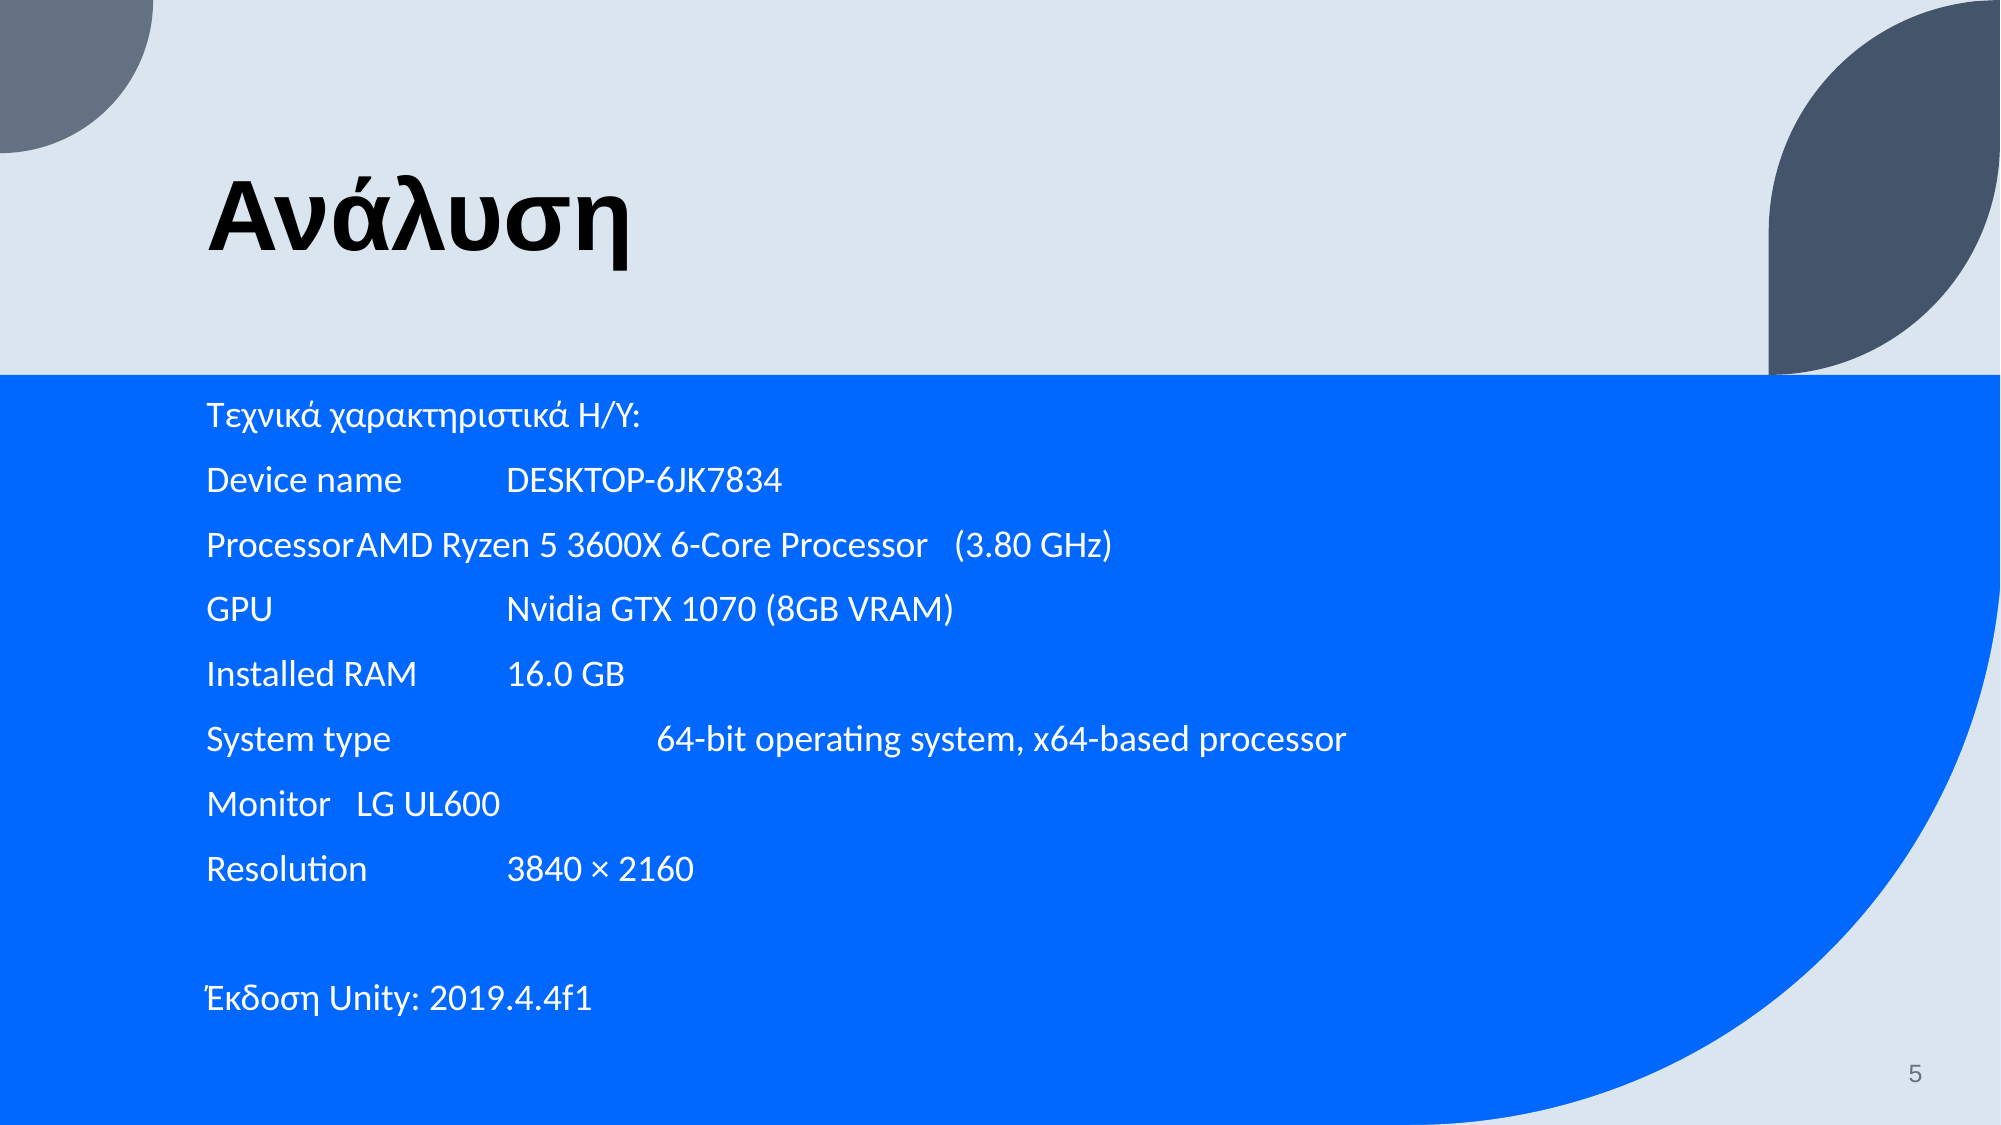

# Ανάλυση
Τεχνικά χαρακτηριστικά Η/Υ:
Device name	DESKTOP-6JK7834
Processor	AMD Ryzen 5 3600X 6-Core Processor   (3.80 GHz)
GPU 		Nvidia GTX 1070 (8GB VRAM)
Installed RAM	16.0 GB
System type		64-bit operating system, x64-based processor
Monitor 	LG UL600
Resolution	3840 × 2160

Έκδοση Unity: 2019.4.4f1

5